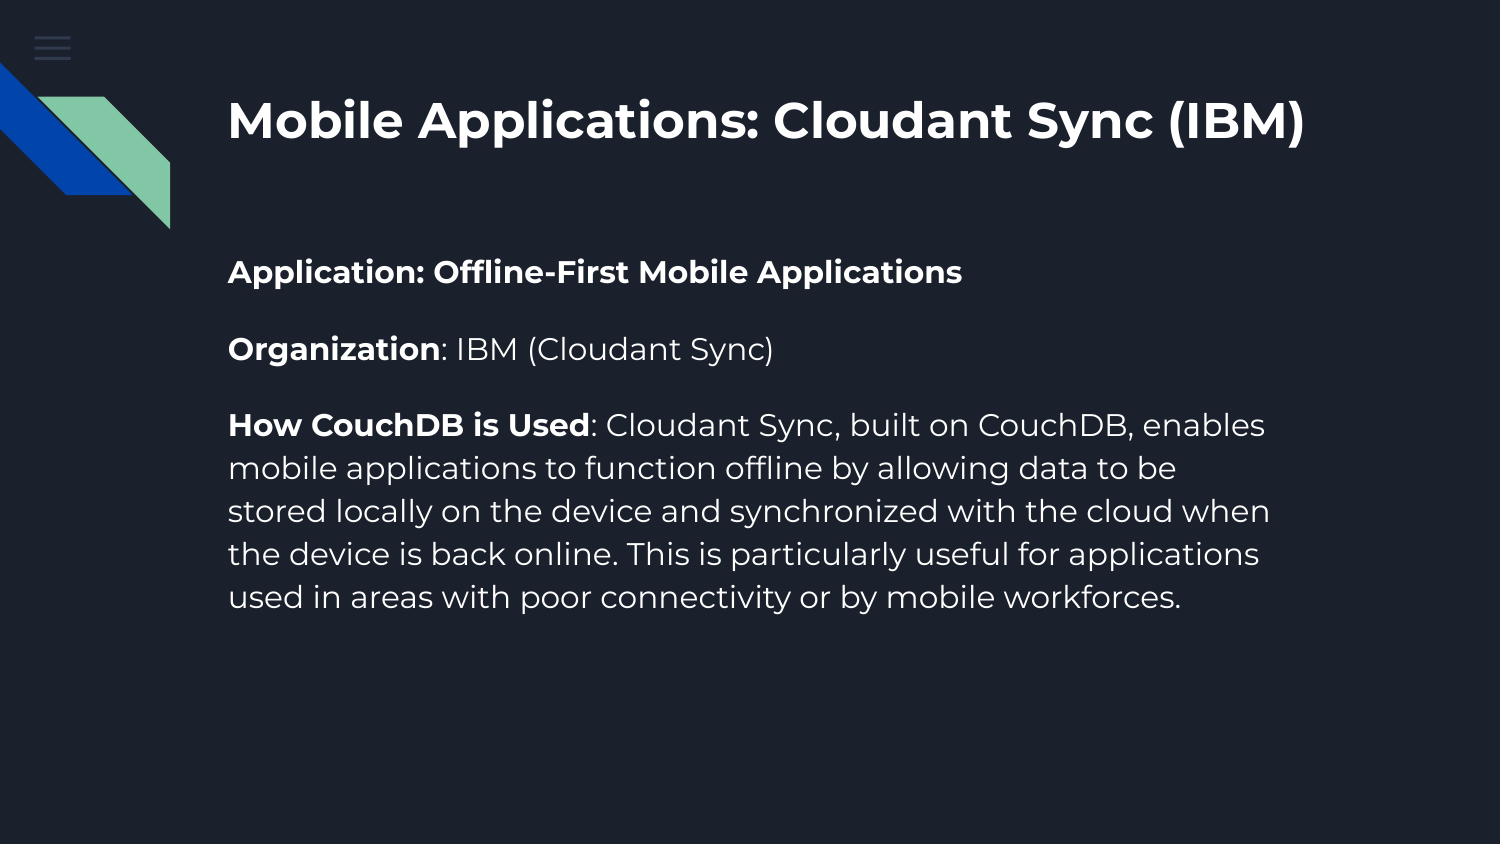

# Mobile Applications: Cloudant Sync (IBM)

Application: Offline-First Mobile Applications
Organization: IBM (Cloudant Sync)
How CouchDB is Used: Cloudant Sync, built on CouchDB, enables mobile applications to function offline by allowing data to be stored locally on the device and synchronized with the cloud when the device is back online. This is particularly useful for applications used in areas with poor connectivity or by mobile workforces.